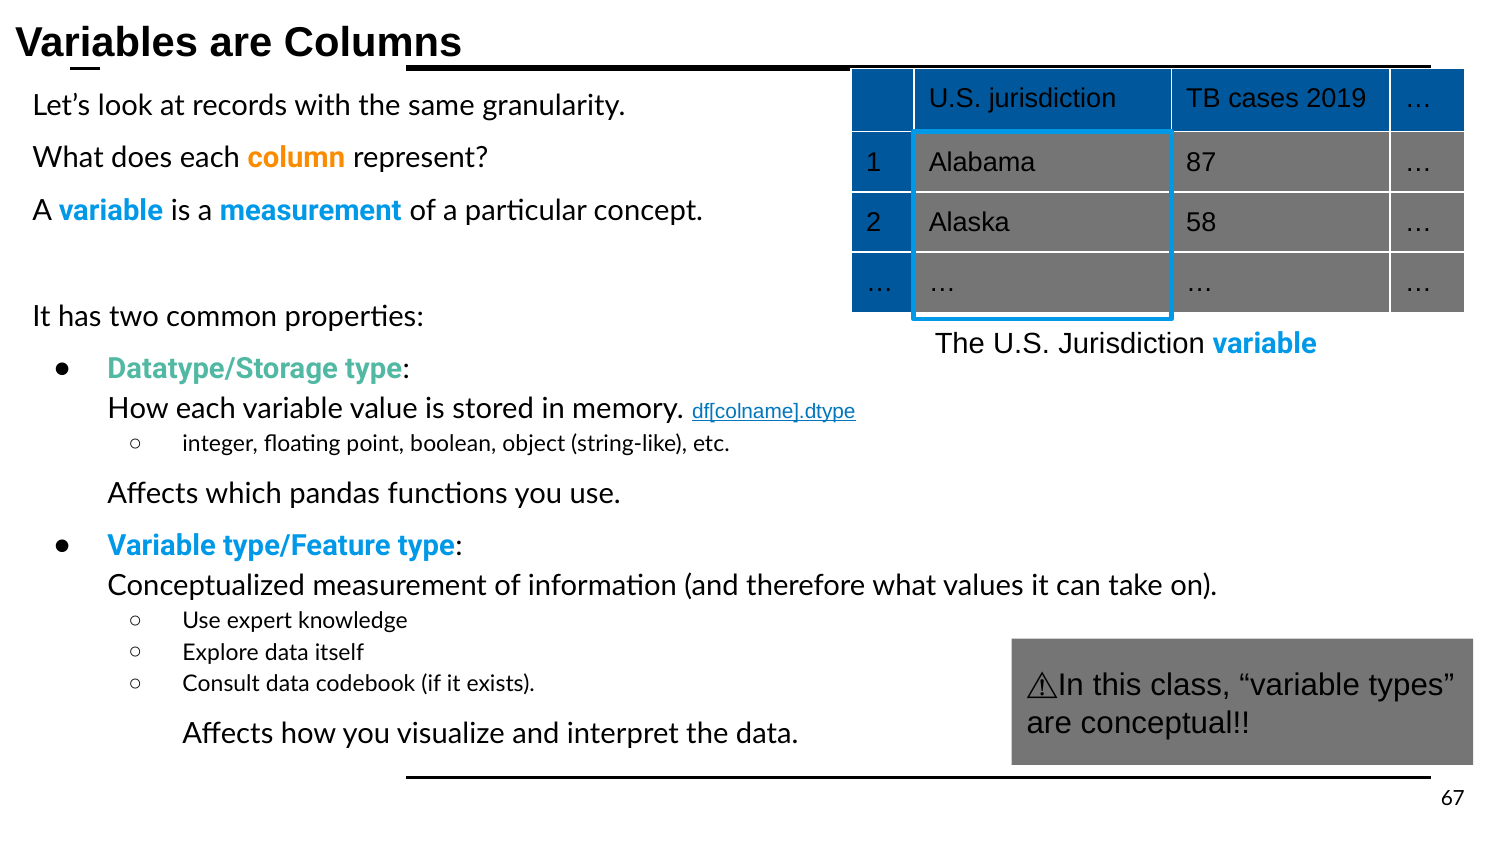

# Variables are Columns
Let’s look at records with the same granularity.
What does each column represent?
A variable is a measurement of a particular concept.

It has two common properties:
Datatype/Storage type:
How each variable value is stored in memory. df[colname].dtype
integer, floating point, boolean, object (string-like), etc.
Affects which pandas functions you use.
Variable type/Feature type:
Conceptualized measurement of information (and therefore what values it can take on).
Use expert knowledge
Explore data itself
Consult data codebook (if it exists).
	Affects how you visualize and interpret the data.
|  | U.S. jurisdiction | TB cases 2019 | … |
| --- | --- | --- | --- |
| 1 | Alabama | 87 | … |
| 2 | Alaska | 58 | … |
| … | … | … | … |

The U.S. Jurisdiction variable
⚠️In this class, “variable types” are conceptual!!
67